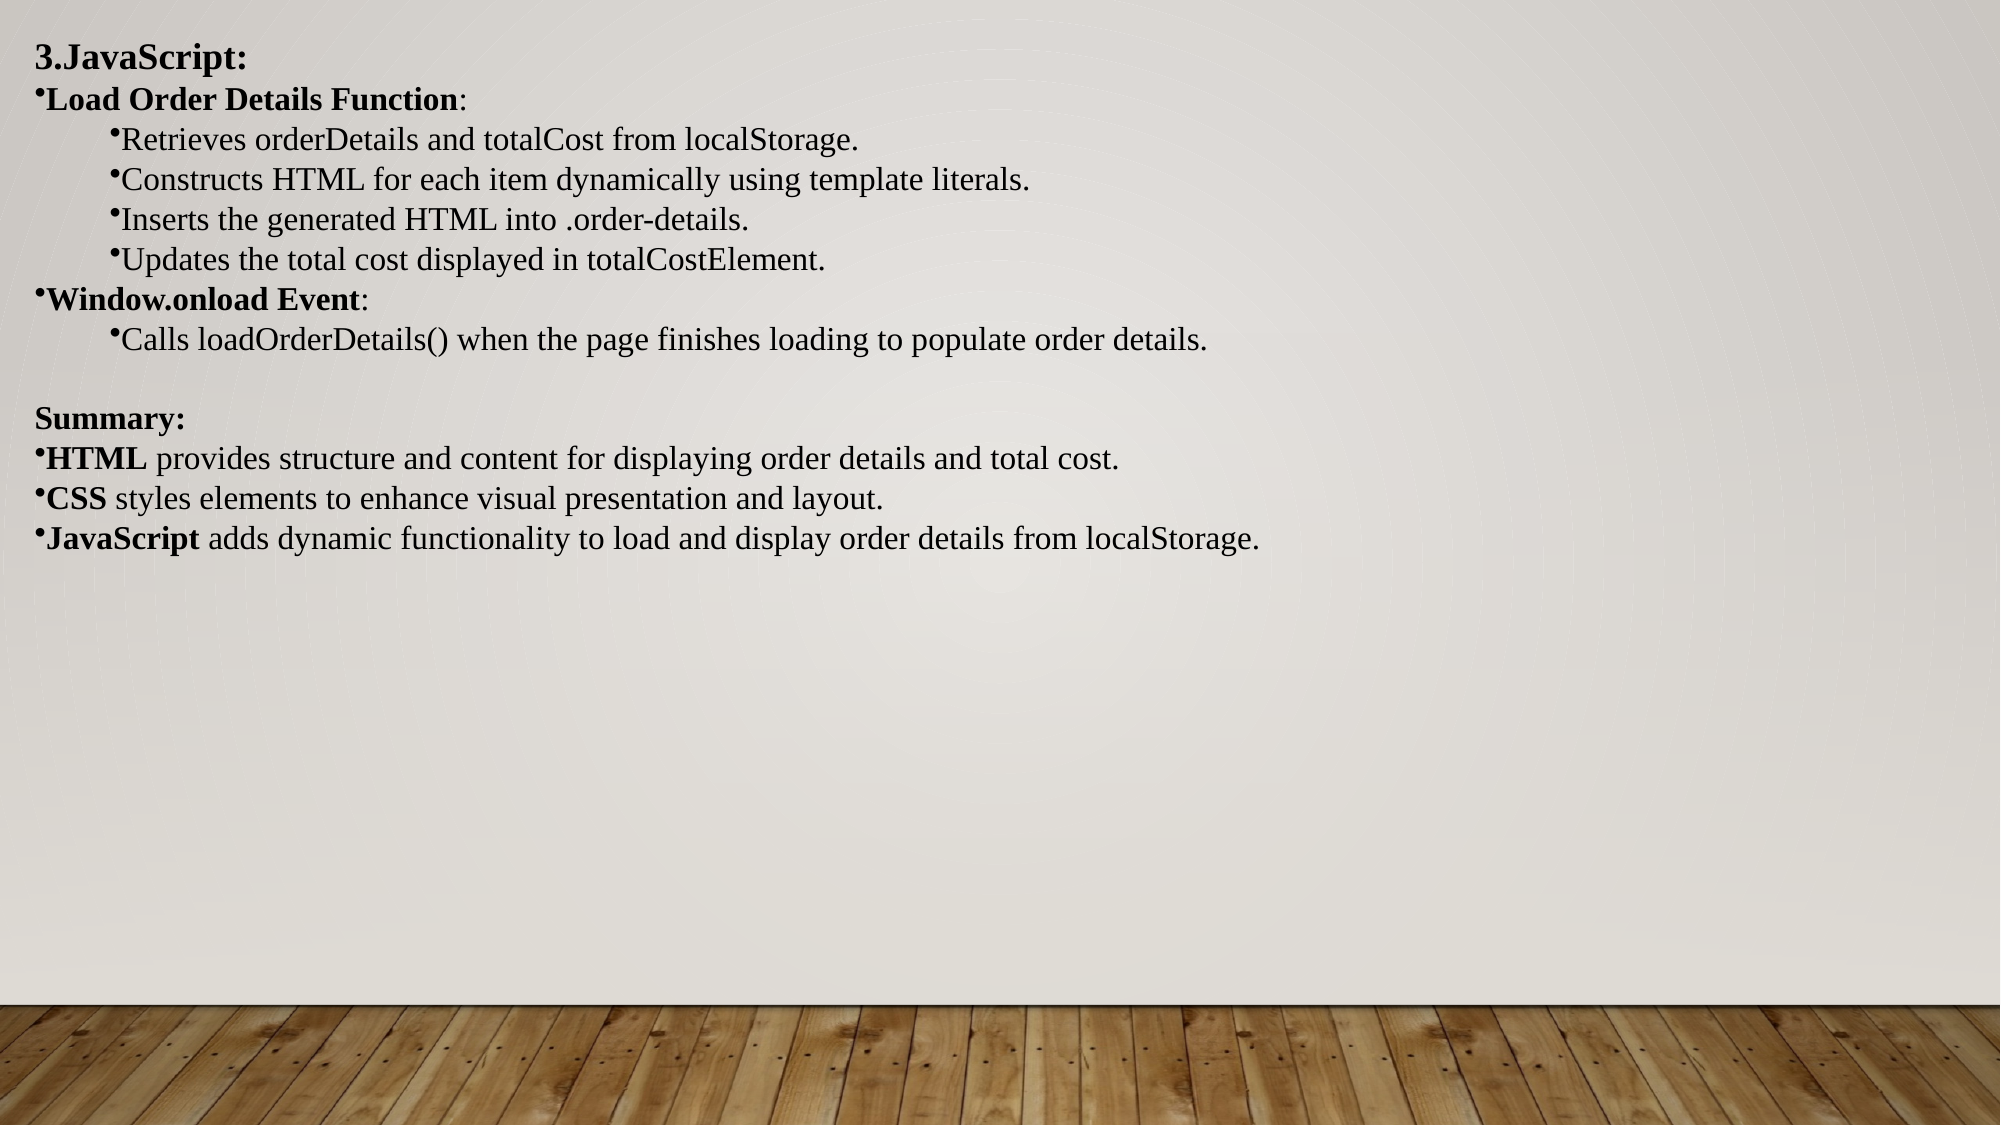

3.JavaScript:
Load Order Details Function:
Retrieves orderDetails and totalCost from localStorage.
Constructs HTML for each item dynamically using template literals.
Inserts the generated HTML into .order-details.
Updates the total cost displayed in totalCostElement.
Window.onload Event:
Calls loadOrderDetails() when the page finishes loading to populate order details.

Summary:
HTML provides structure and content for displaying order details and total cost.
CSS styles elements to enhance visual presentation and layout.
JavaScript adds dynamic functionality to load and display order details from localStorage.